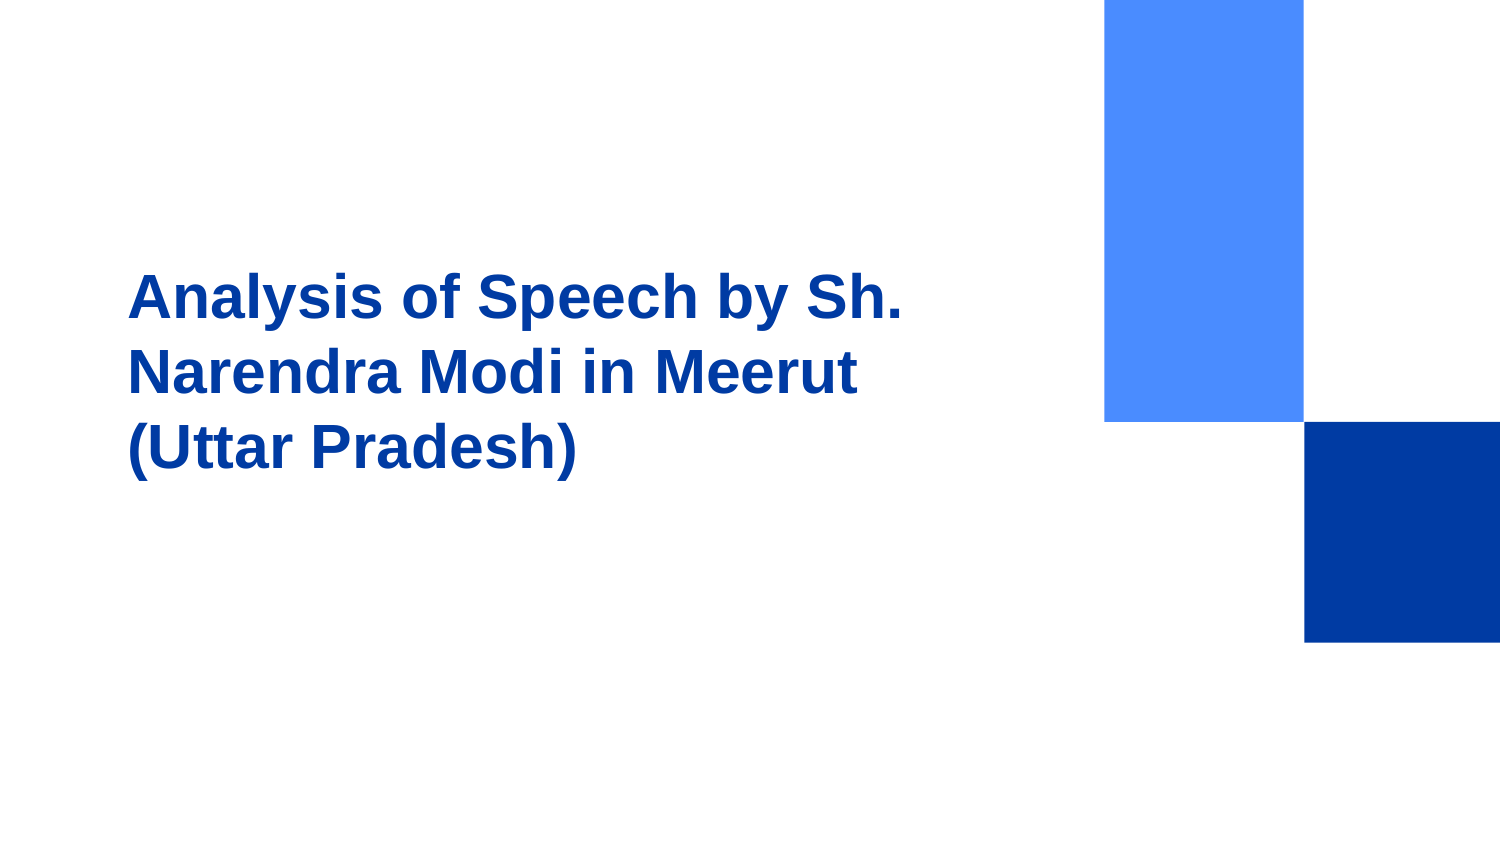

# Analysis of Speech by Sh. Narendra Modi in Meerut (Uttar Pradesh)